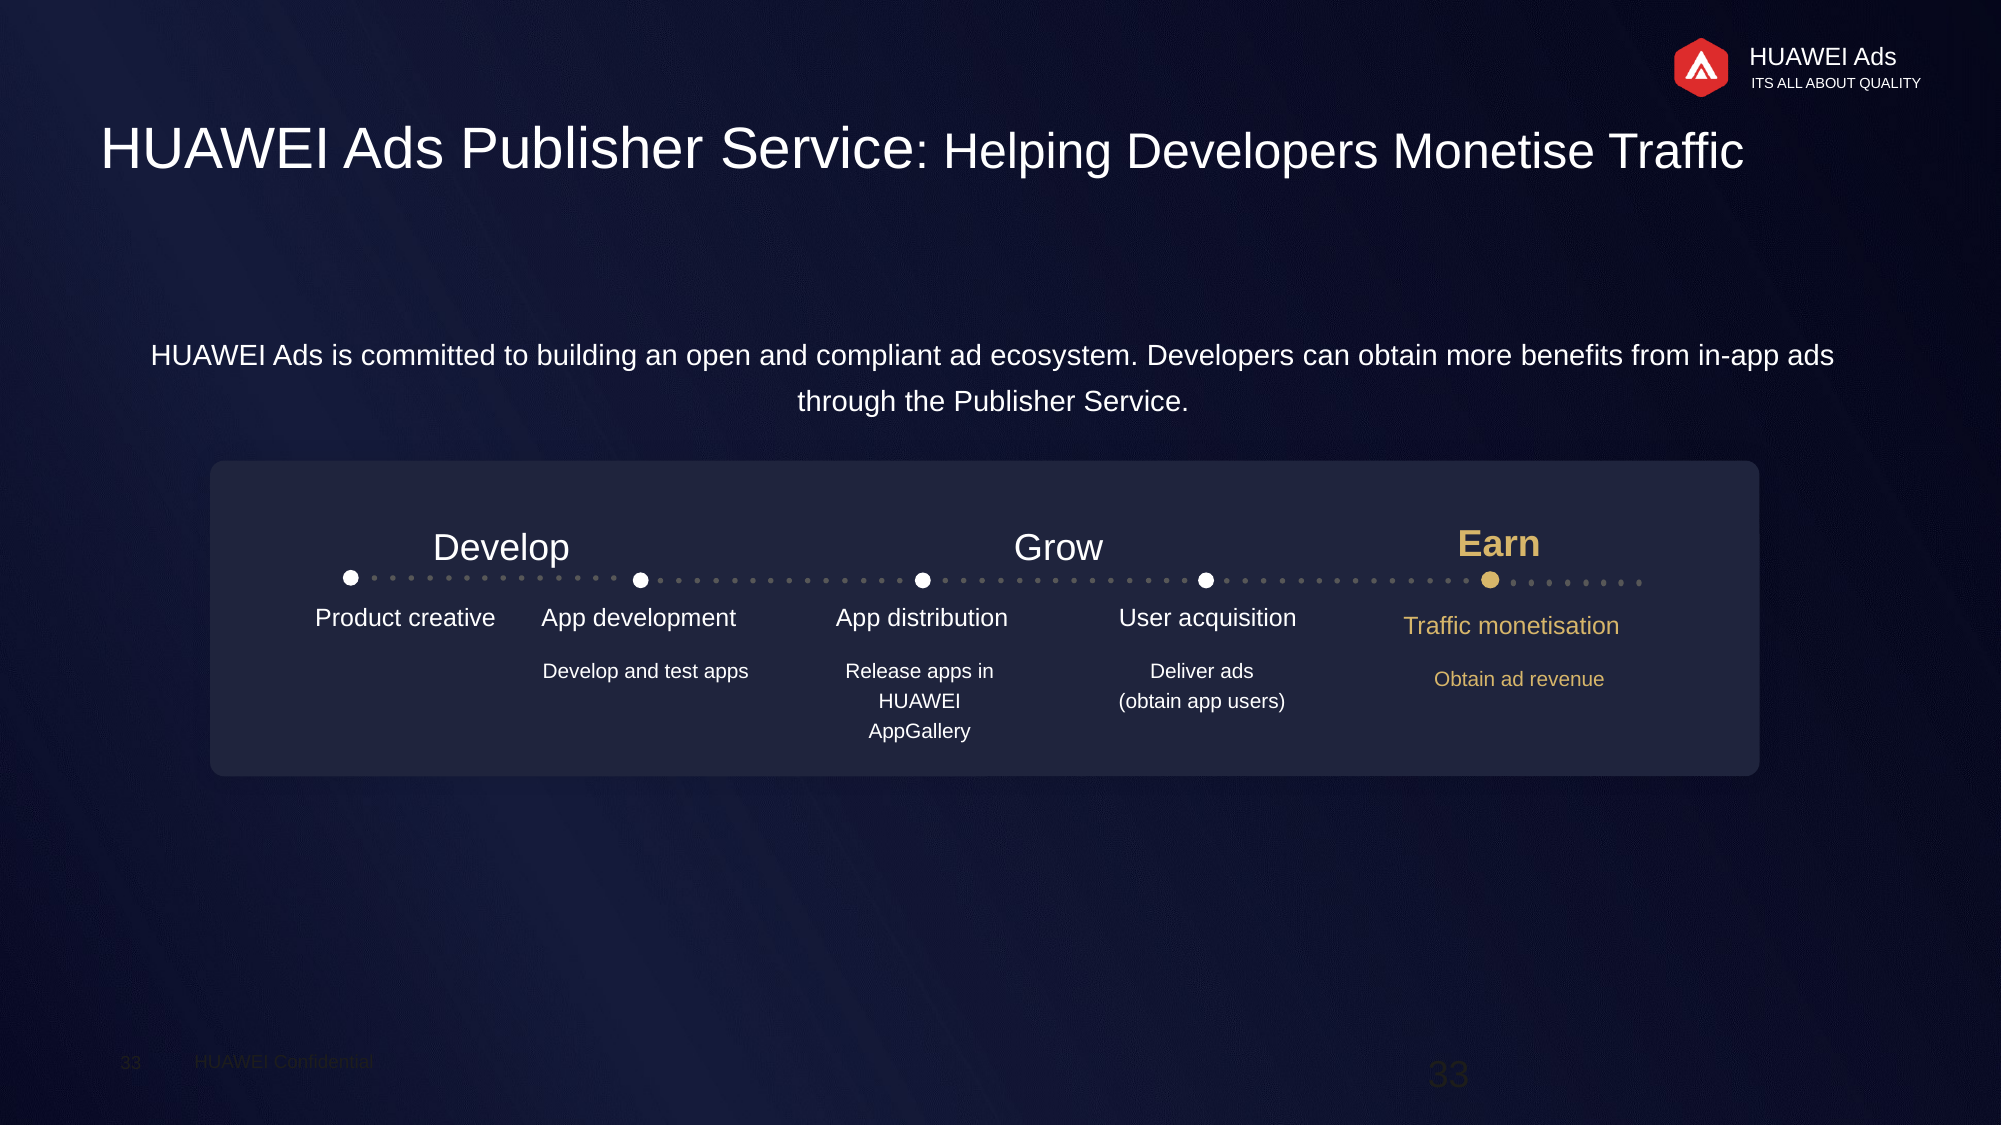

HUAWEI Ads Publisher Service: Helping Developers Monetise Traffic
HUAWEI Ads is committed to building an open and compliant ad ecosystem. Developers can obtain more benefits from in-app ads through the Publisher Service.

Earn
Develop
Grow

App development
Product creative
App distribution
User acquisition
Traffic monetisation
Develop and test apps
Release apps in HUAWEI AppGallery
Deliver ads
(obtain app users)
Obtain ad revenue
33